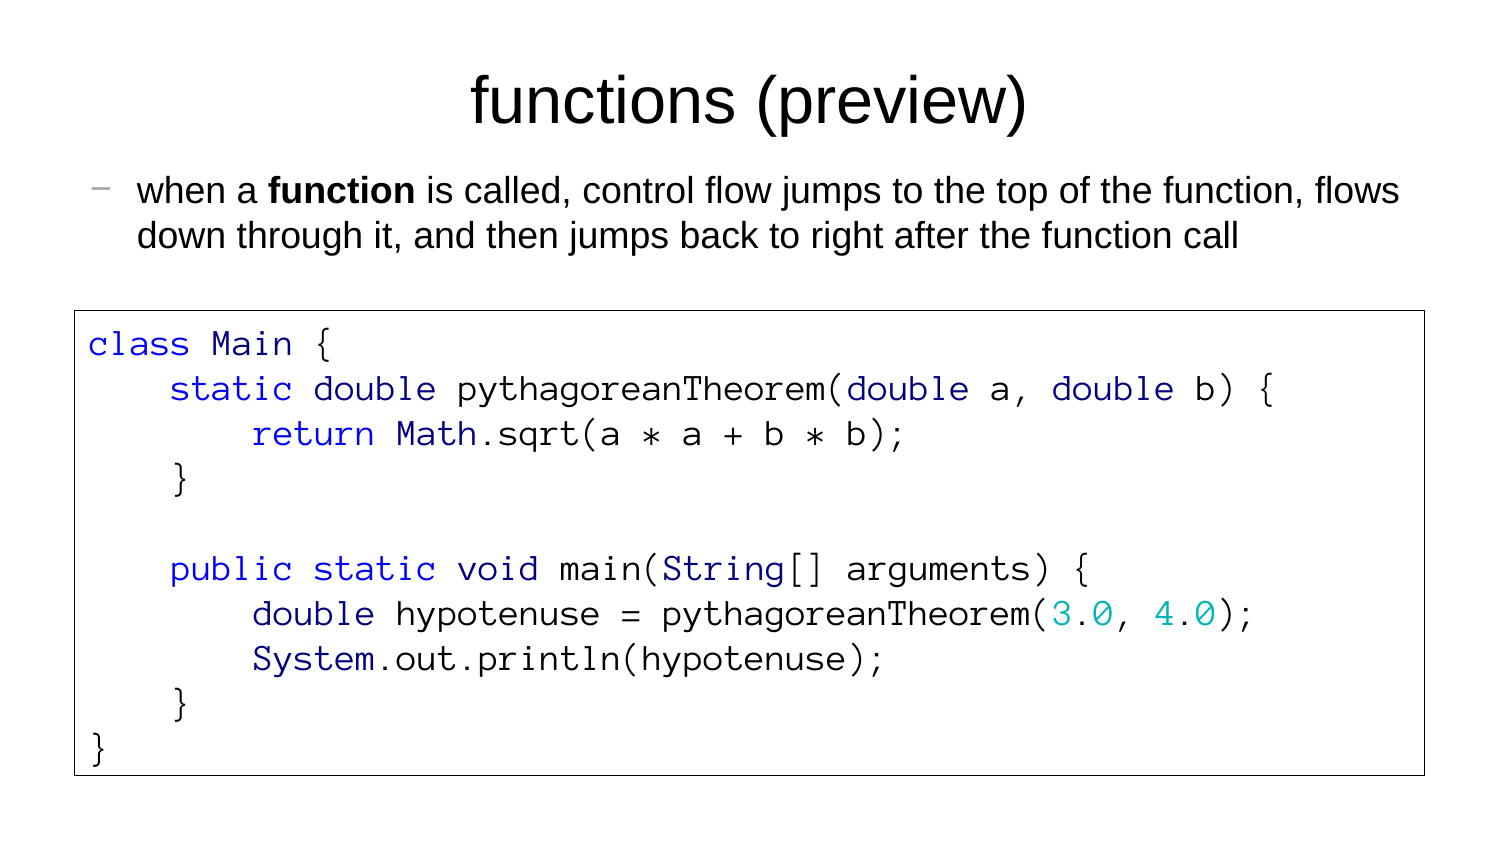

# functions (preview)
when a function is called, control flow jumps to the top of the function, flows down through it, and then jumps back to right after the function call
class Main {
    static double pythagoreanTheorem(double a, double b) {
        return Math.sqrt(a * a + b * b);
    }

    public static void main(String[] arguments) {
        double hypotenuse = pythagoreanTheorem(3.0, 4.0);
        System.out.println(hypotenuse);
    }
}